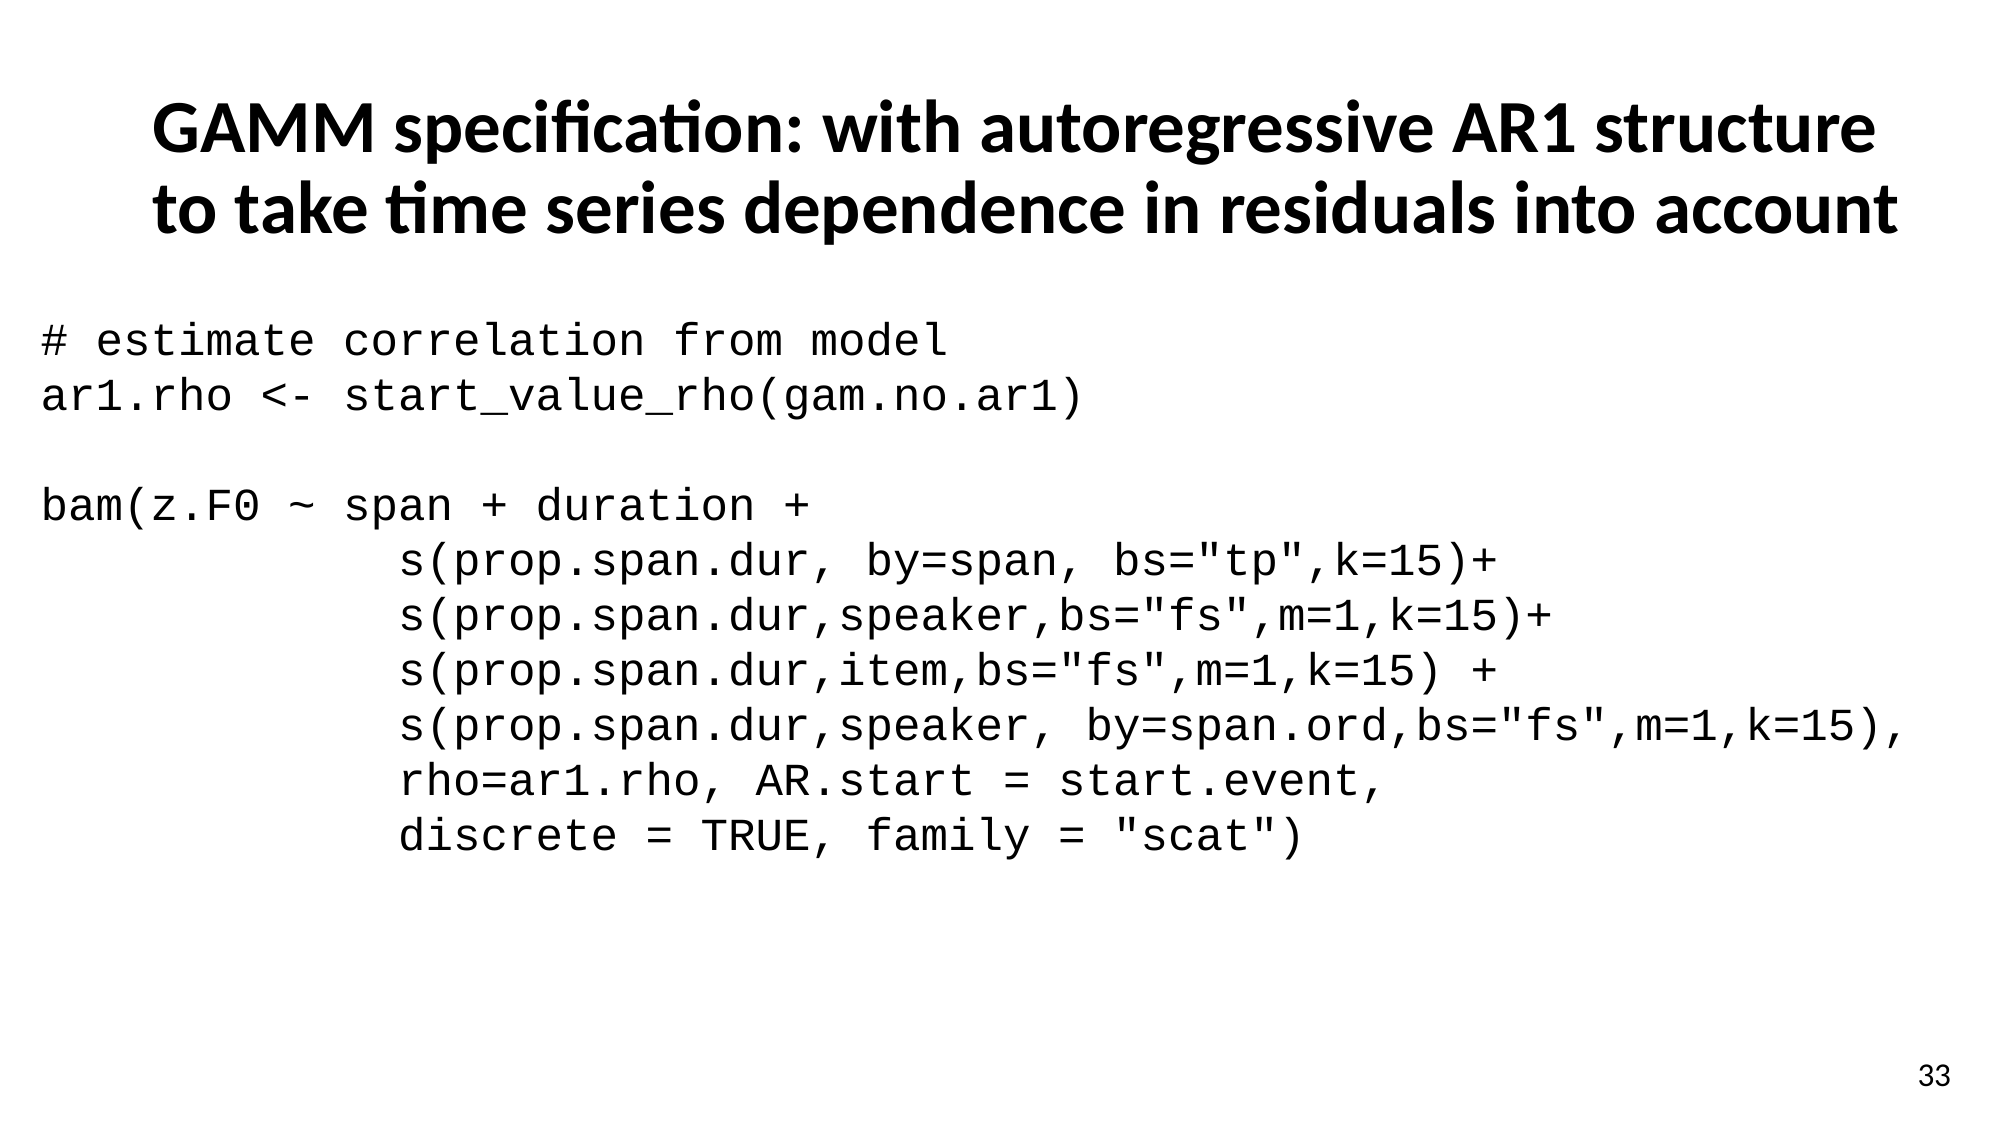

# GAMM specification: with autoregressive AR1 structure to take time series dependence in residuals into account
# estimate correlation from model
ar1.rho <- start_value_rho(gam.no.ar1)

bam(z.F0 ~ span + duration +
             s(prop.span.dur, by=span, bs="tp",k=15)+
             s(prop.span.dur,speaker,bs="fs",m=1,k=15)+
             s(prop.span.dur,item,bs="fs",m=1,k=15) +
             s(prop.span.dur,speaker, by=span.ord,bs="fs",m=1,k=15),
             rho=ar1.rho, AR.start = start.event,
             discrete = TRUE, family = "scat")
33